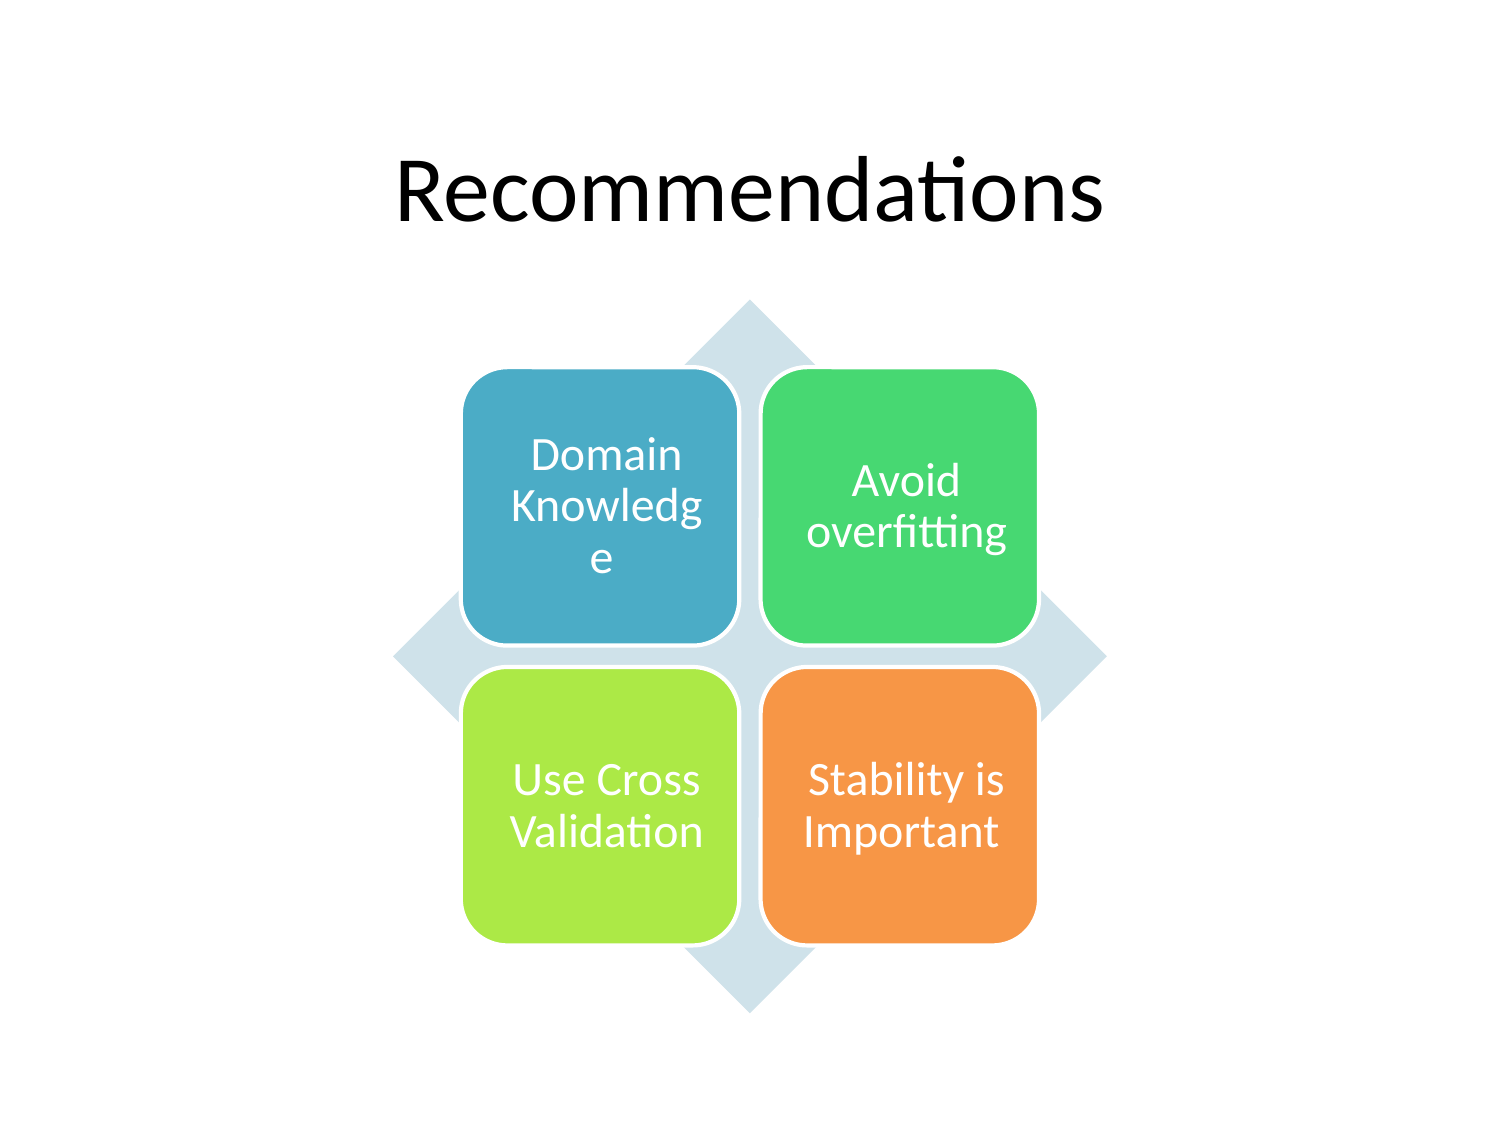

# Recommendations
Domain Knowledge
Avoid overfitting
Use Cross Validation
Stability is Important